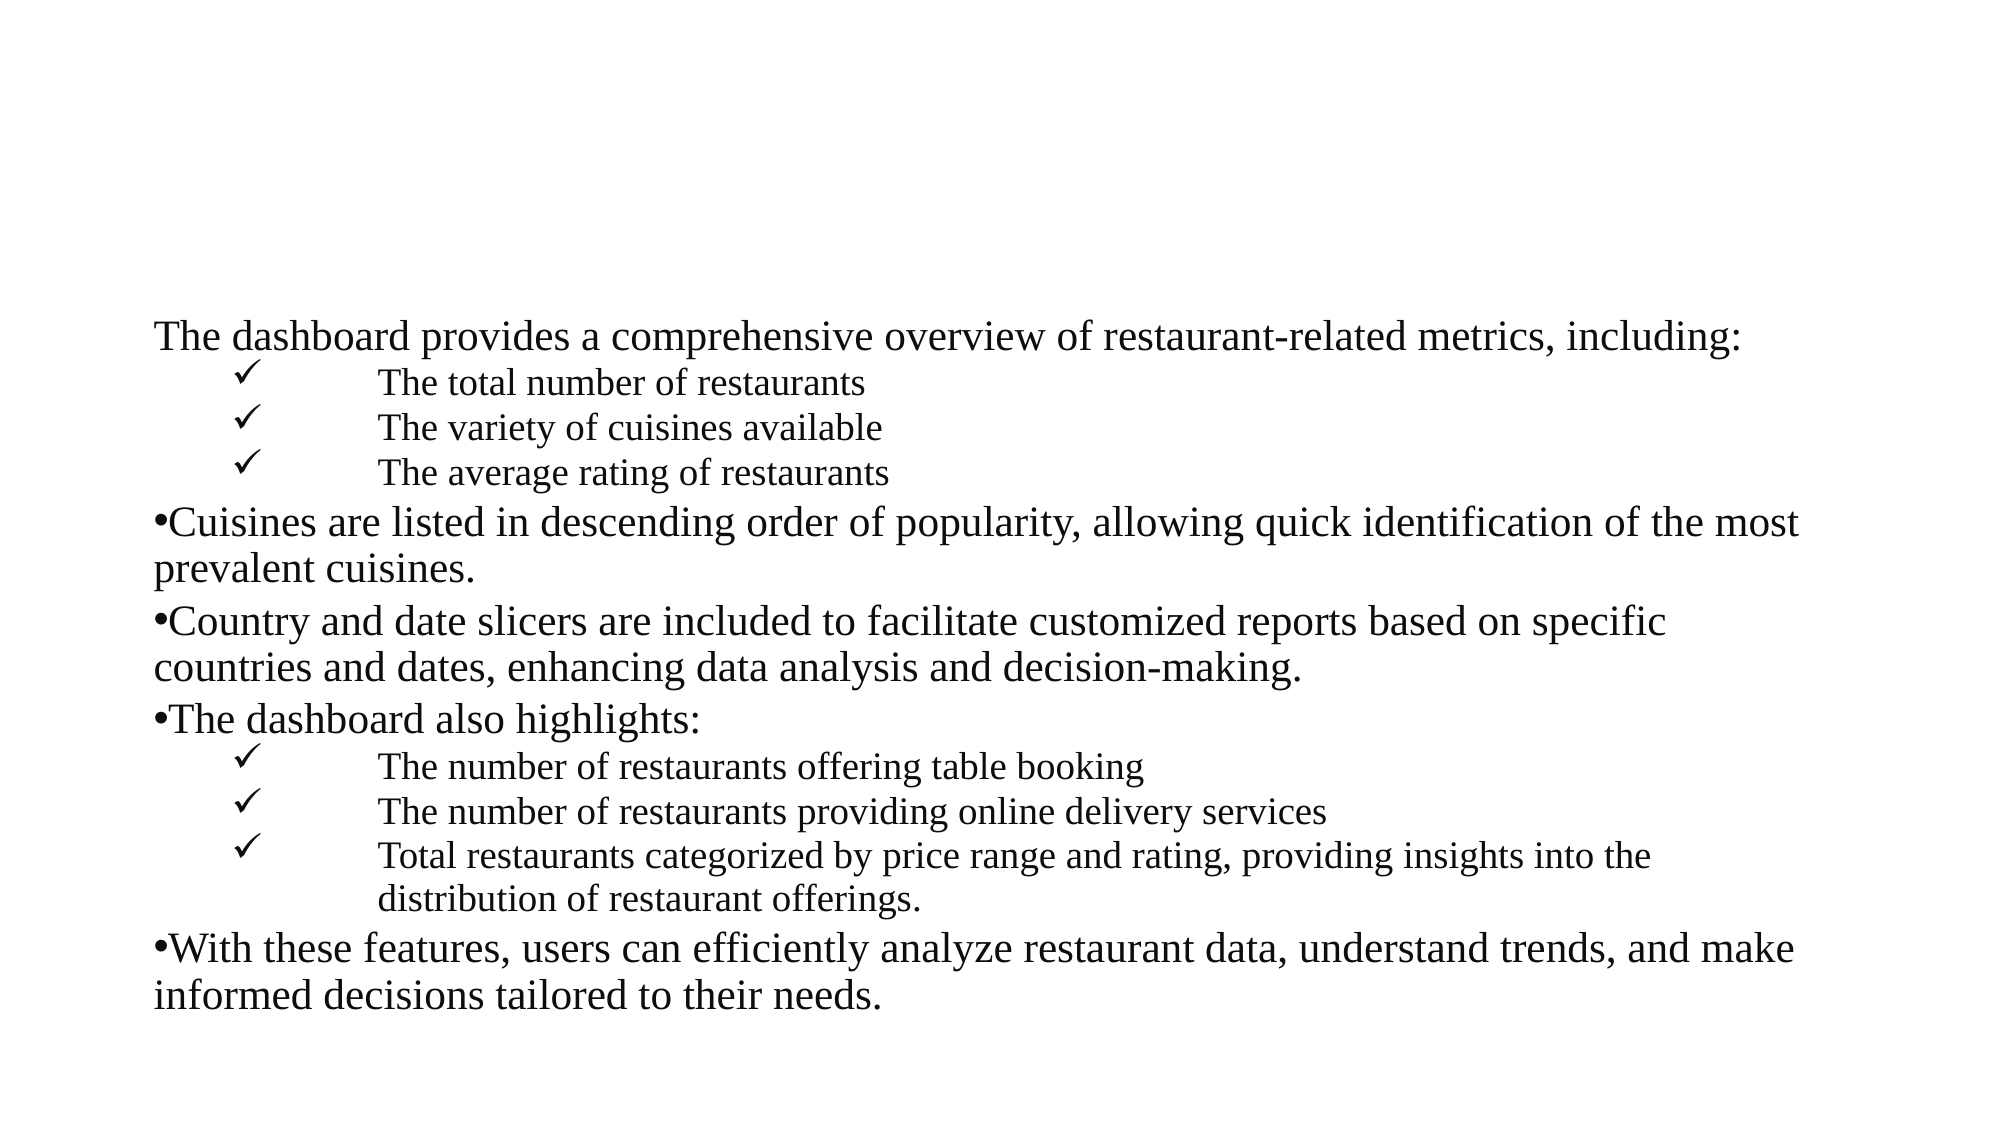

The dashboard provides a comprehensive overview of restaurant-related metrics, including:
The total number of restaurants
The variety of cuisines available
The average rating of restaurants
 Cuisines are listed in descending order of popularity, allowing quick identification of the most prevalent cuisines.
 Country and date slicers are included to facilitate customized reports based on specific countries and dates, enhancing data analysis and decision-making.
 The dashboard also highlights:
The number of restaurants offering table booking
The number of restaurants providing online delivery services
Total restaurants categorized by price range and rating, providing insights into the distribution of restaurant offerings.
 With these features, users can efficiently analyze restaurant data, understand trends, and make informed decisions tailored to their needs.